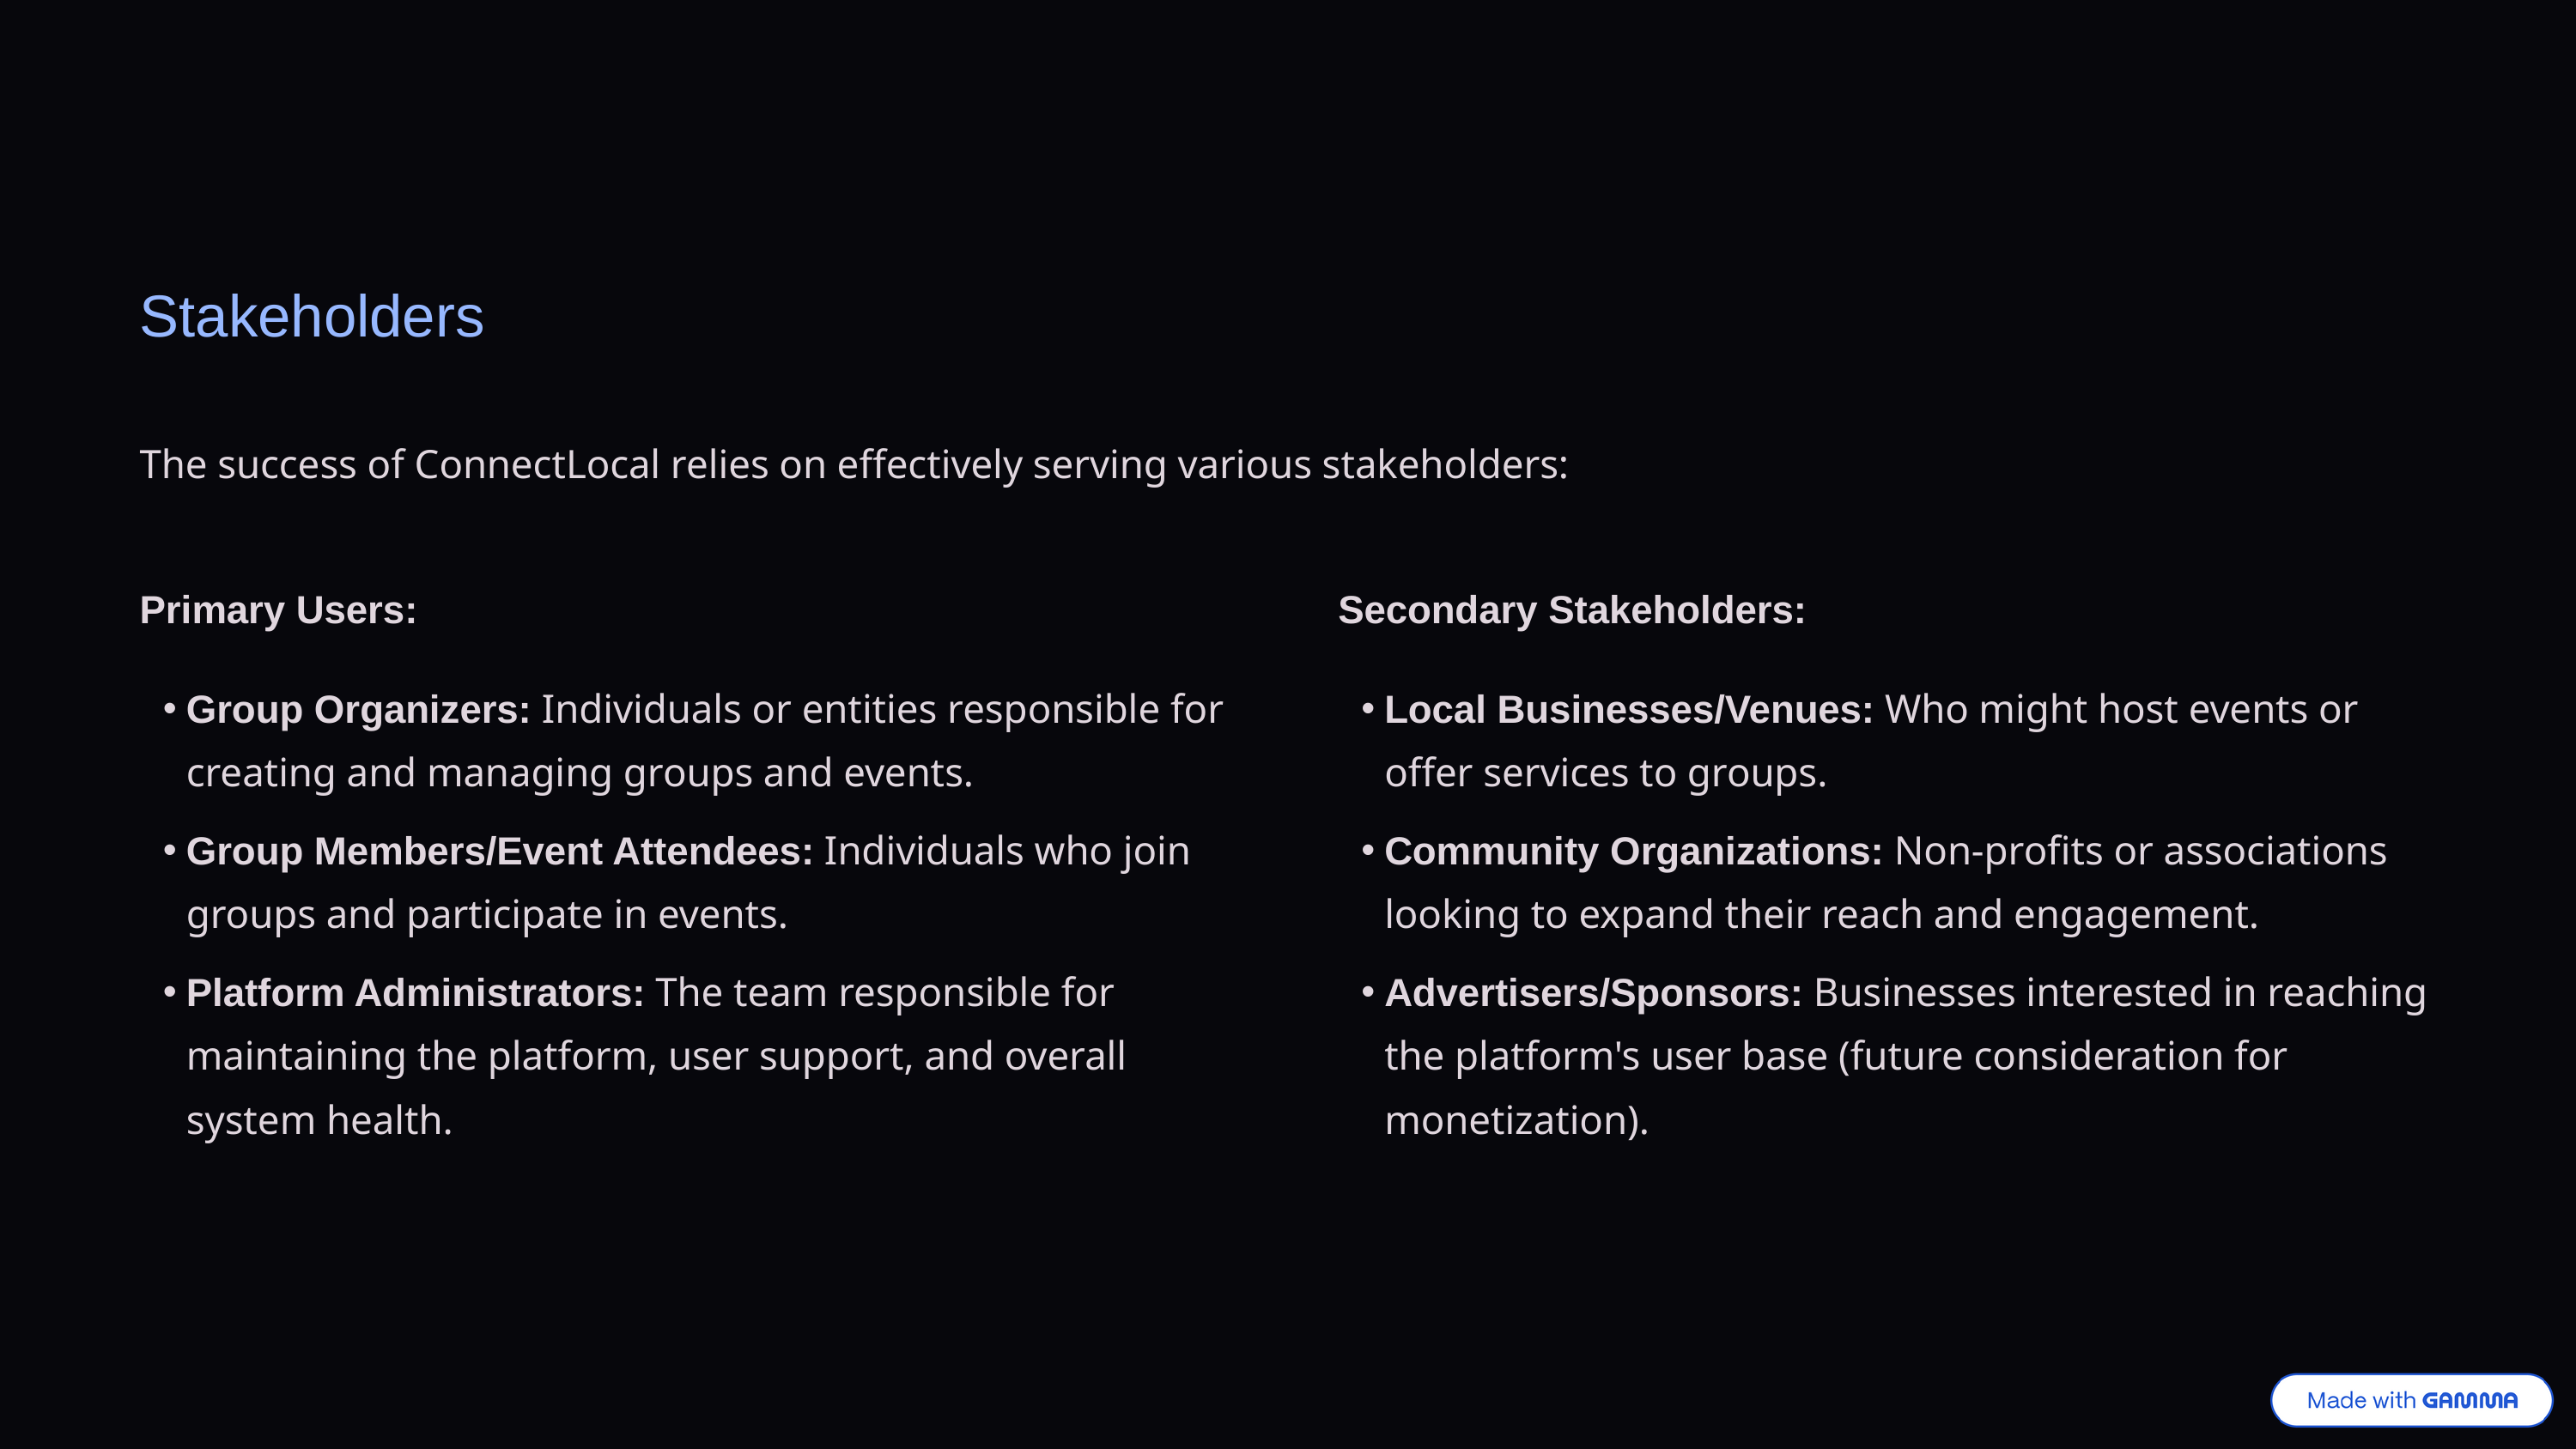

Stakeholders
The success of ConnectLocal relies on effectively serving various stakeholders:
Primary Users:
Secondary Stakeholders:
Group Organizers: Individuals or entities responsible for creating and managing groups and events.
Local Businesses/Venues: Who might host events or offer services to groups.
Group Members/Event Attendees: Individuals who join groups and participate in events.
Community Organizations: Non-profits or associations looking to expand their reach and engagement.
Platform Administrators: The team responsible for maintaining the platform, user support, and overall system health.
Advertisers/Sponsors: Businesses interested in reaching the platform's user base (future consideration for monetization).